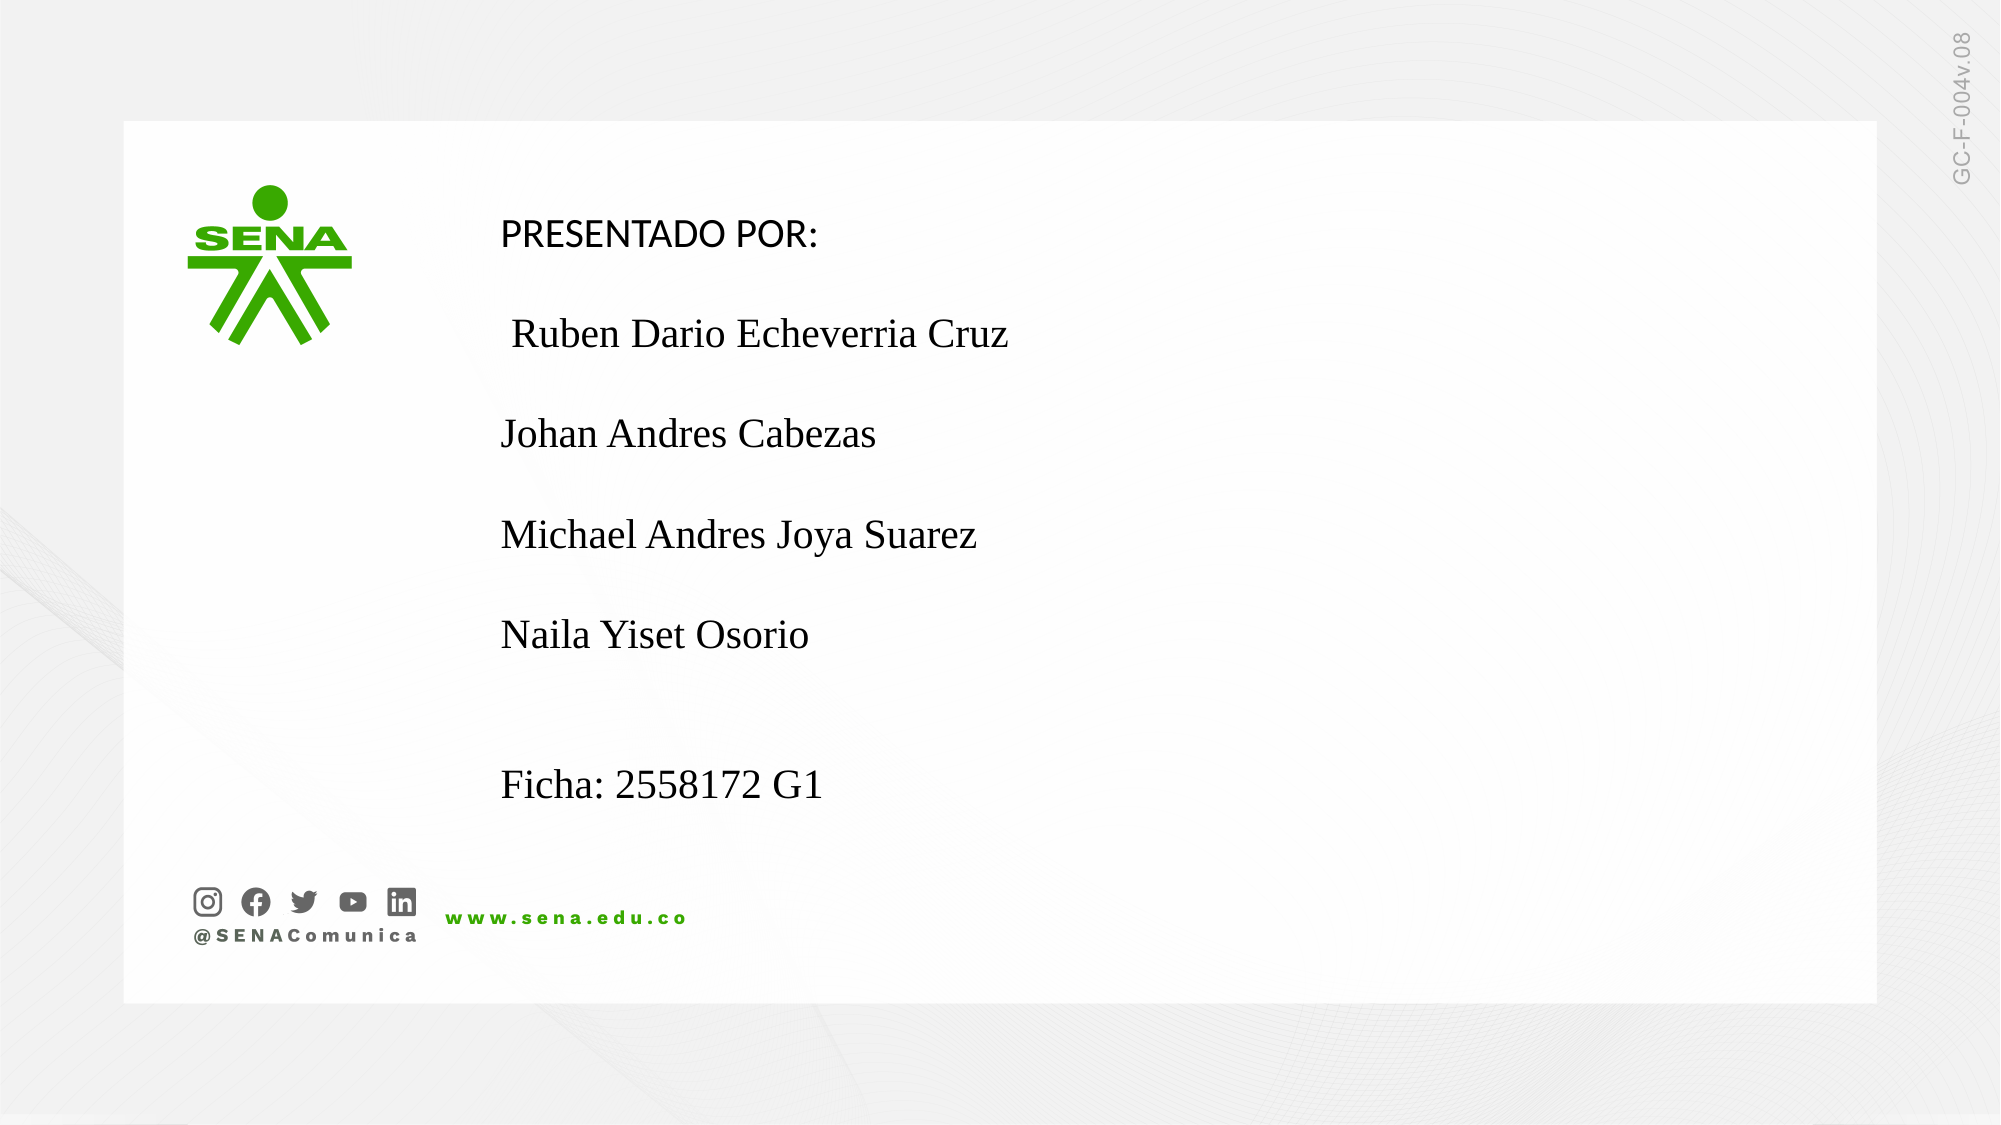

PRESENTADO POR:

 Ruben Dario Echeverria Cruz

Johan Andres Cabezas

Michael Andres Joya Suarez

Naila Yiset Osorio

Ficha: 2558172 G1